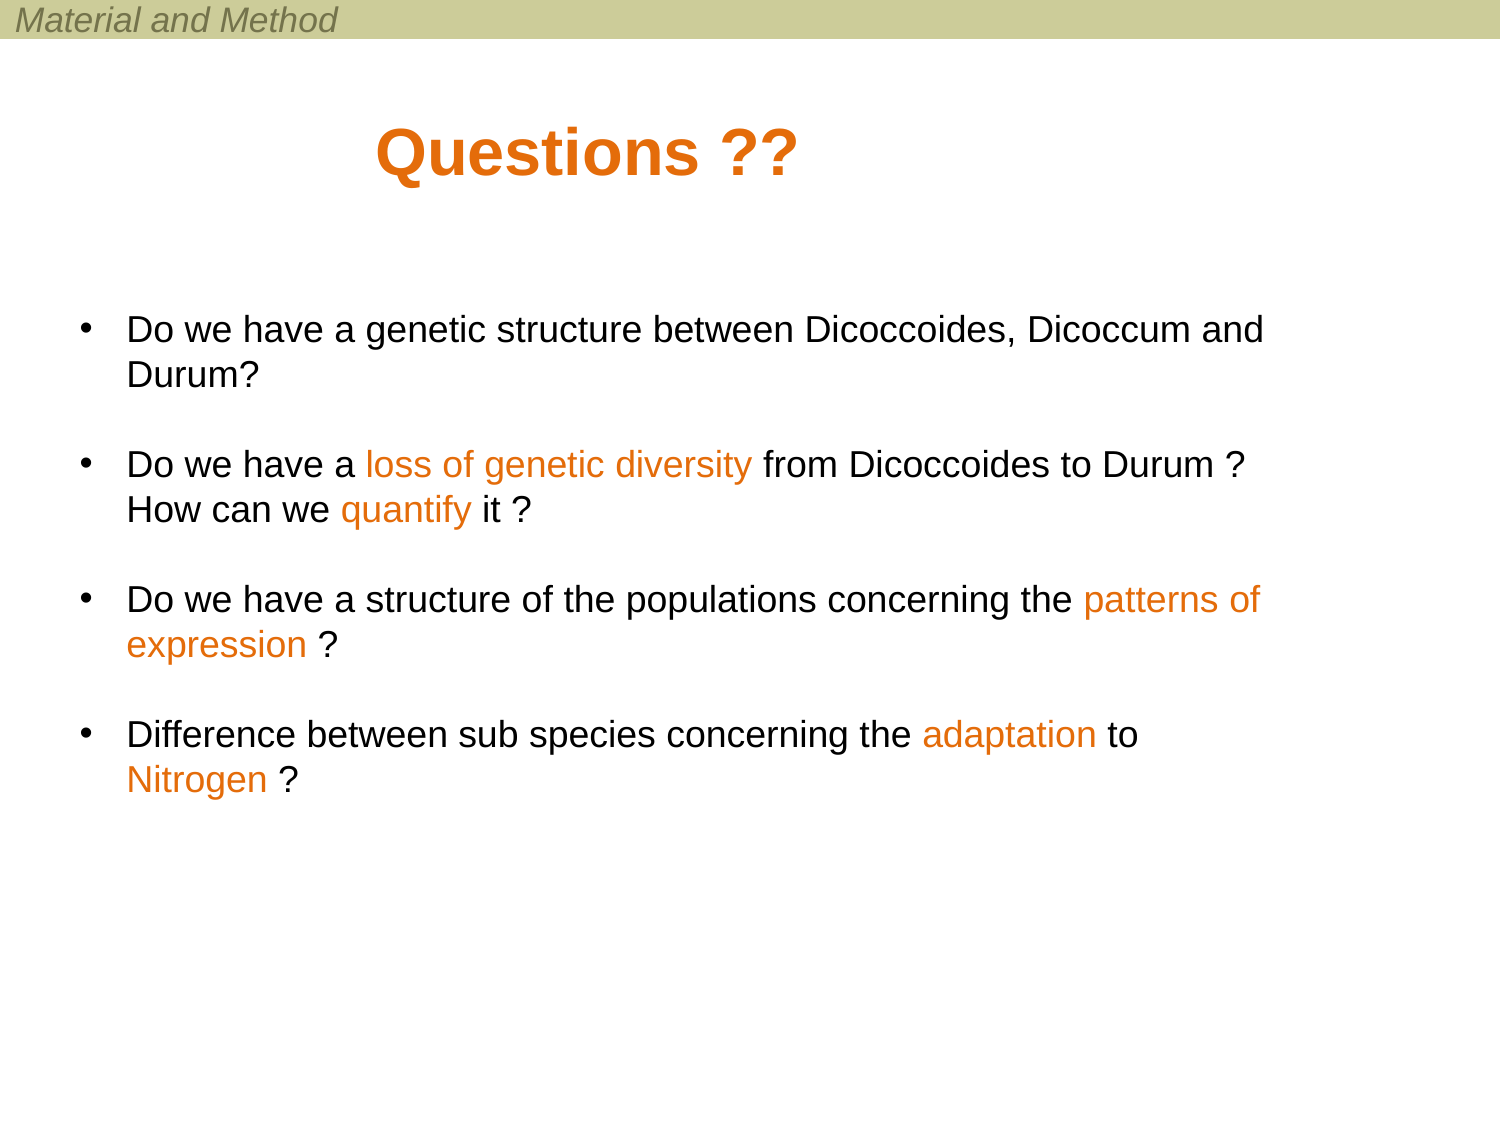

Material and Method
Questions ??
Do we have a genetic structure between Dicoccoides, Dicoccum and Durum?

Do we have a loss of genetic diversity from Dicoccoides to Durum ? How can we quantify it ?

Do we have a structure of the populations concerning the patterns of expression ?

Difference between sub species concerning the adaptation to Nitrogen ?

5